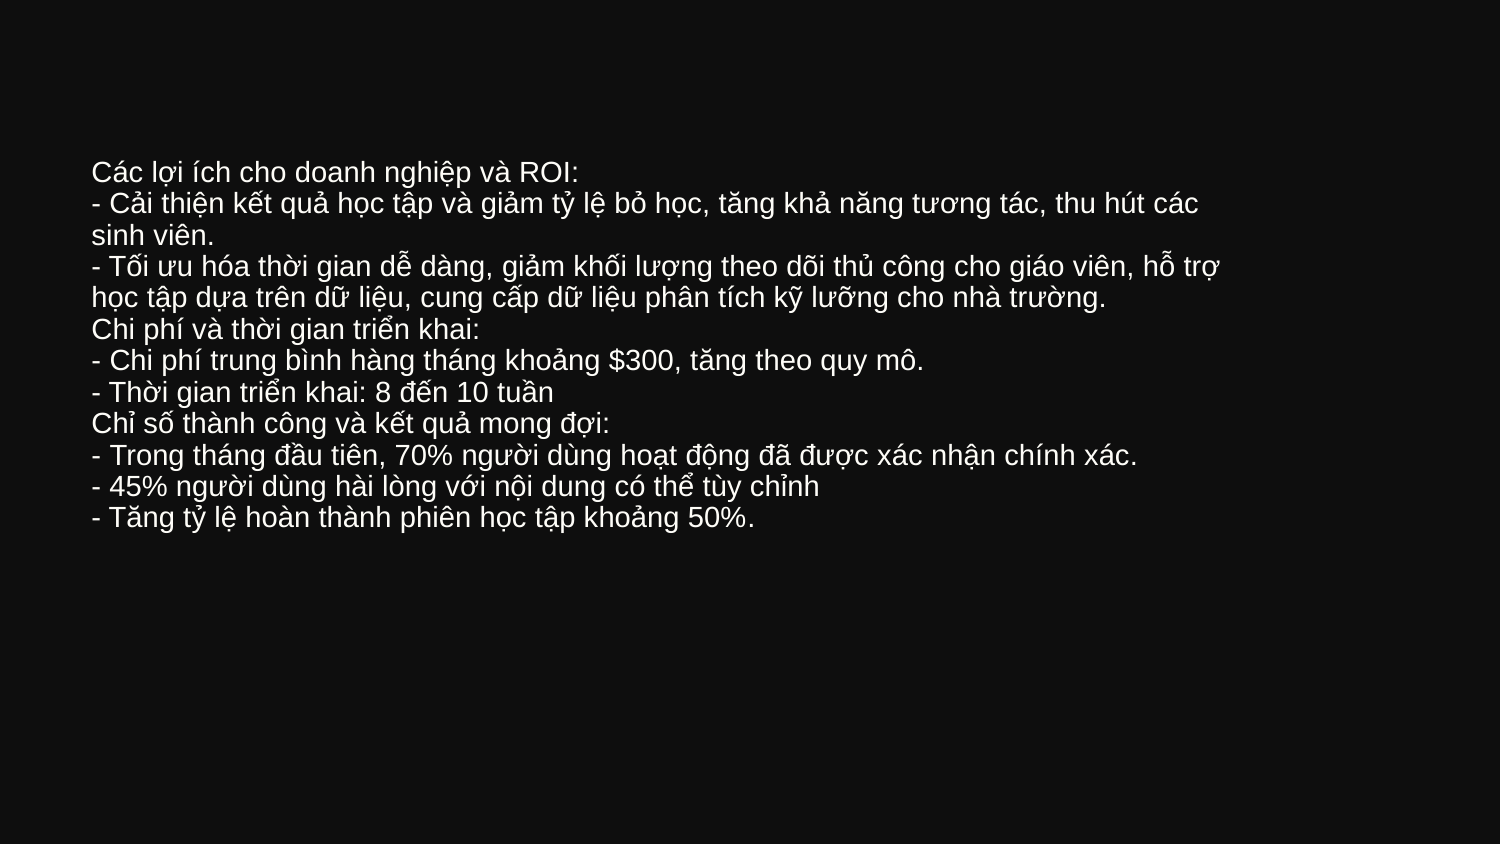

# Các lợi ích cho doanh nghiệp và ROI: - Cải thiện kết quả học tập và giảm tỷ lệ bỏ học, tăng khả năng tương tác, thu hút các sinh viên. - Tối ưu hóa thời gian dễ dàng, giảm khối lượng theo dõi thủ công cho giáo viên, hỗ trợ học tập dựa trên dữ liệu, cung cấp dữ liệu phân tích kỹ lưỡng cho nhà trường. Chi phí và thời gian triển khai: - Chi phí trung bình hàng tháng khoảng $300, tăng theo quy mô. - Thời gian triển khai: 8 đến 10 tuần Chỉ số thành công và kết quả mong đợi: - Trong tháng đầu tiên, 70% người dùng hoạt động đã được xác nhận chính xác. - 45% người dùng hài lòng với nội dung có thể tùy chỉnh - Tăng tỷ lệ hoàn thành phiên học tập khoảng 50%​.